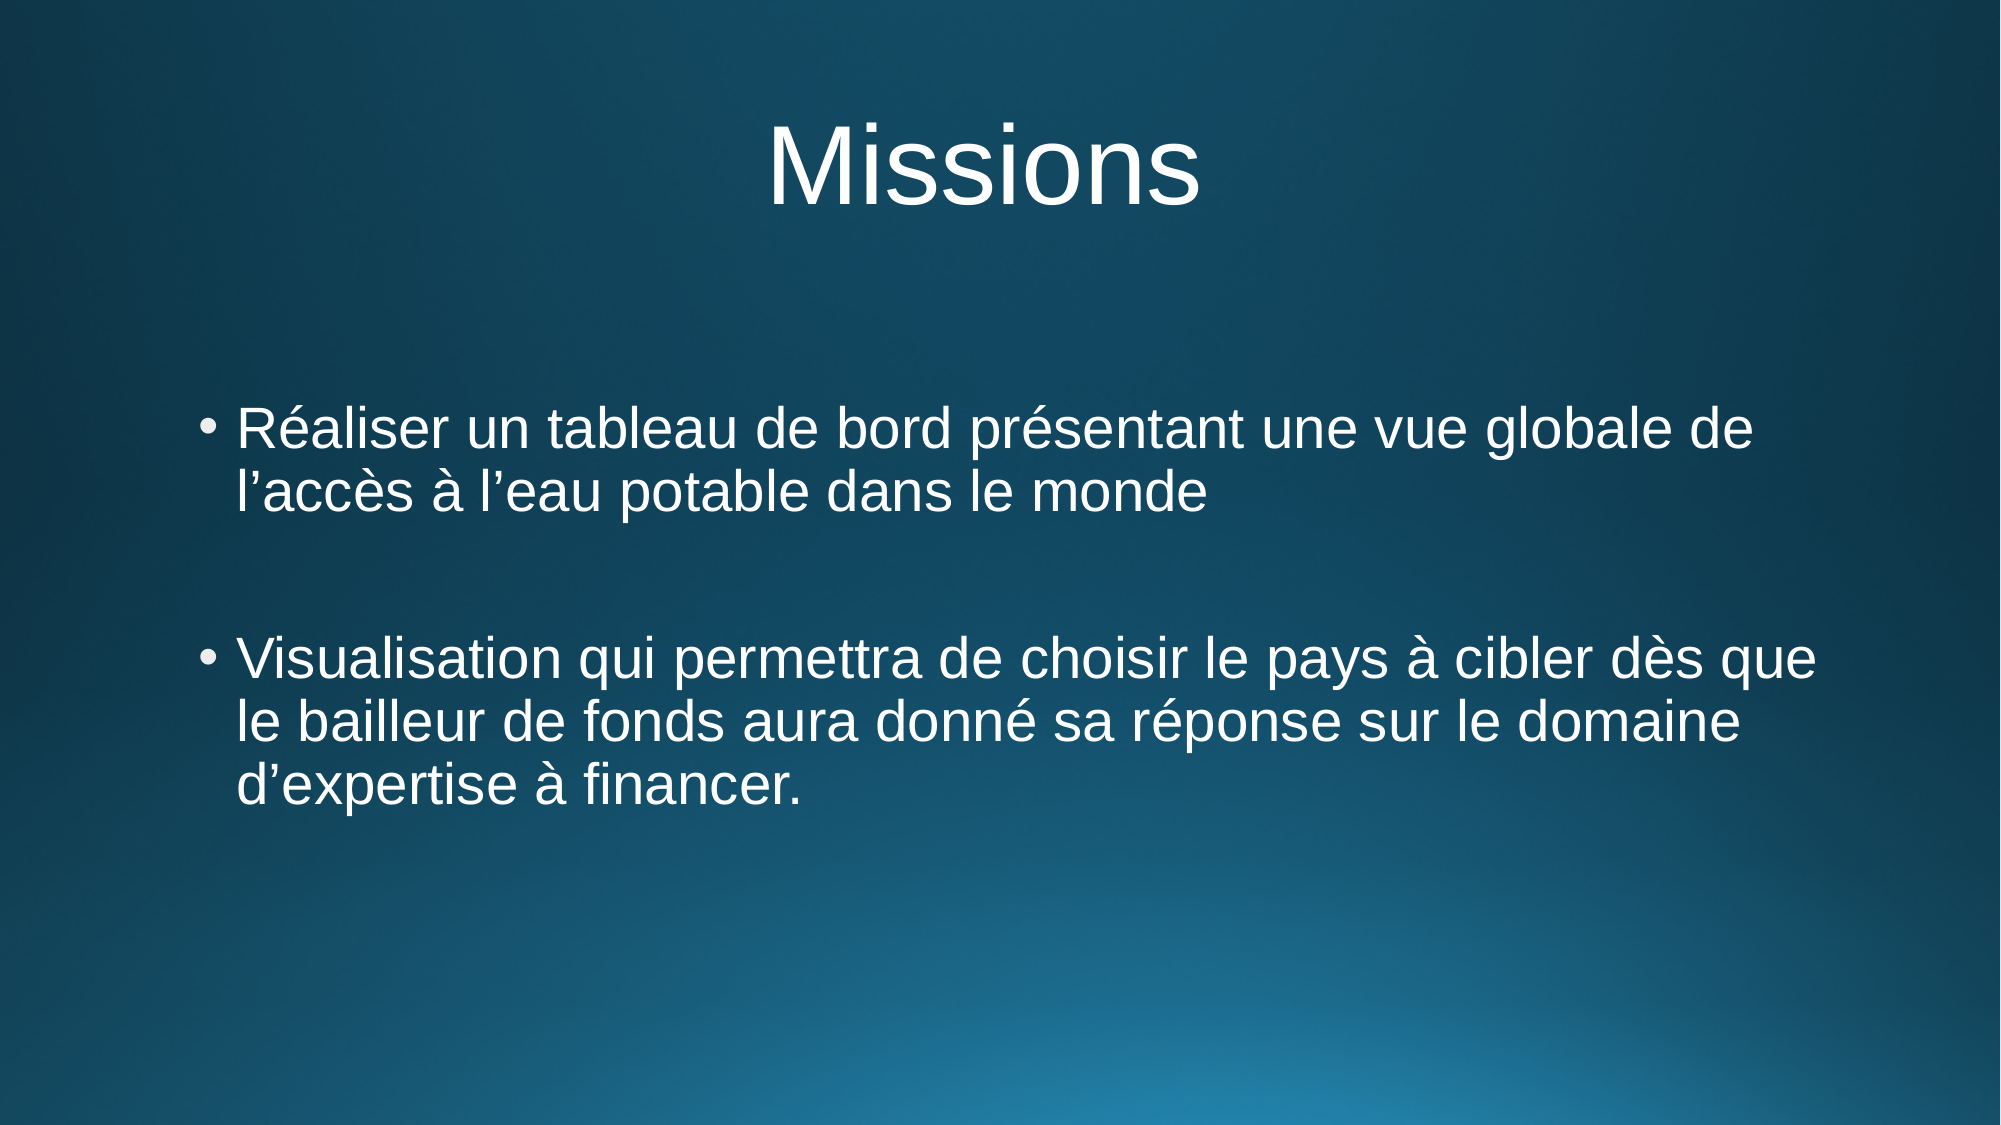

# Missions

Réaliser un tableau de bord présentant une vue globale de l’accès à l’eau potable dans le monde

Visualisation qui permettra de choisir le pays à cibler dès que le bailleur de fonds aura donné sa réponse sur le domaine d’expertise à financer.